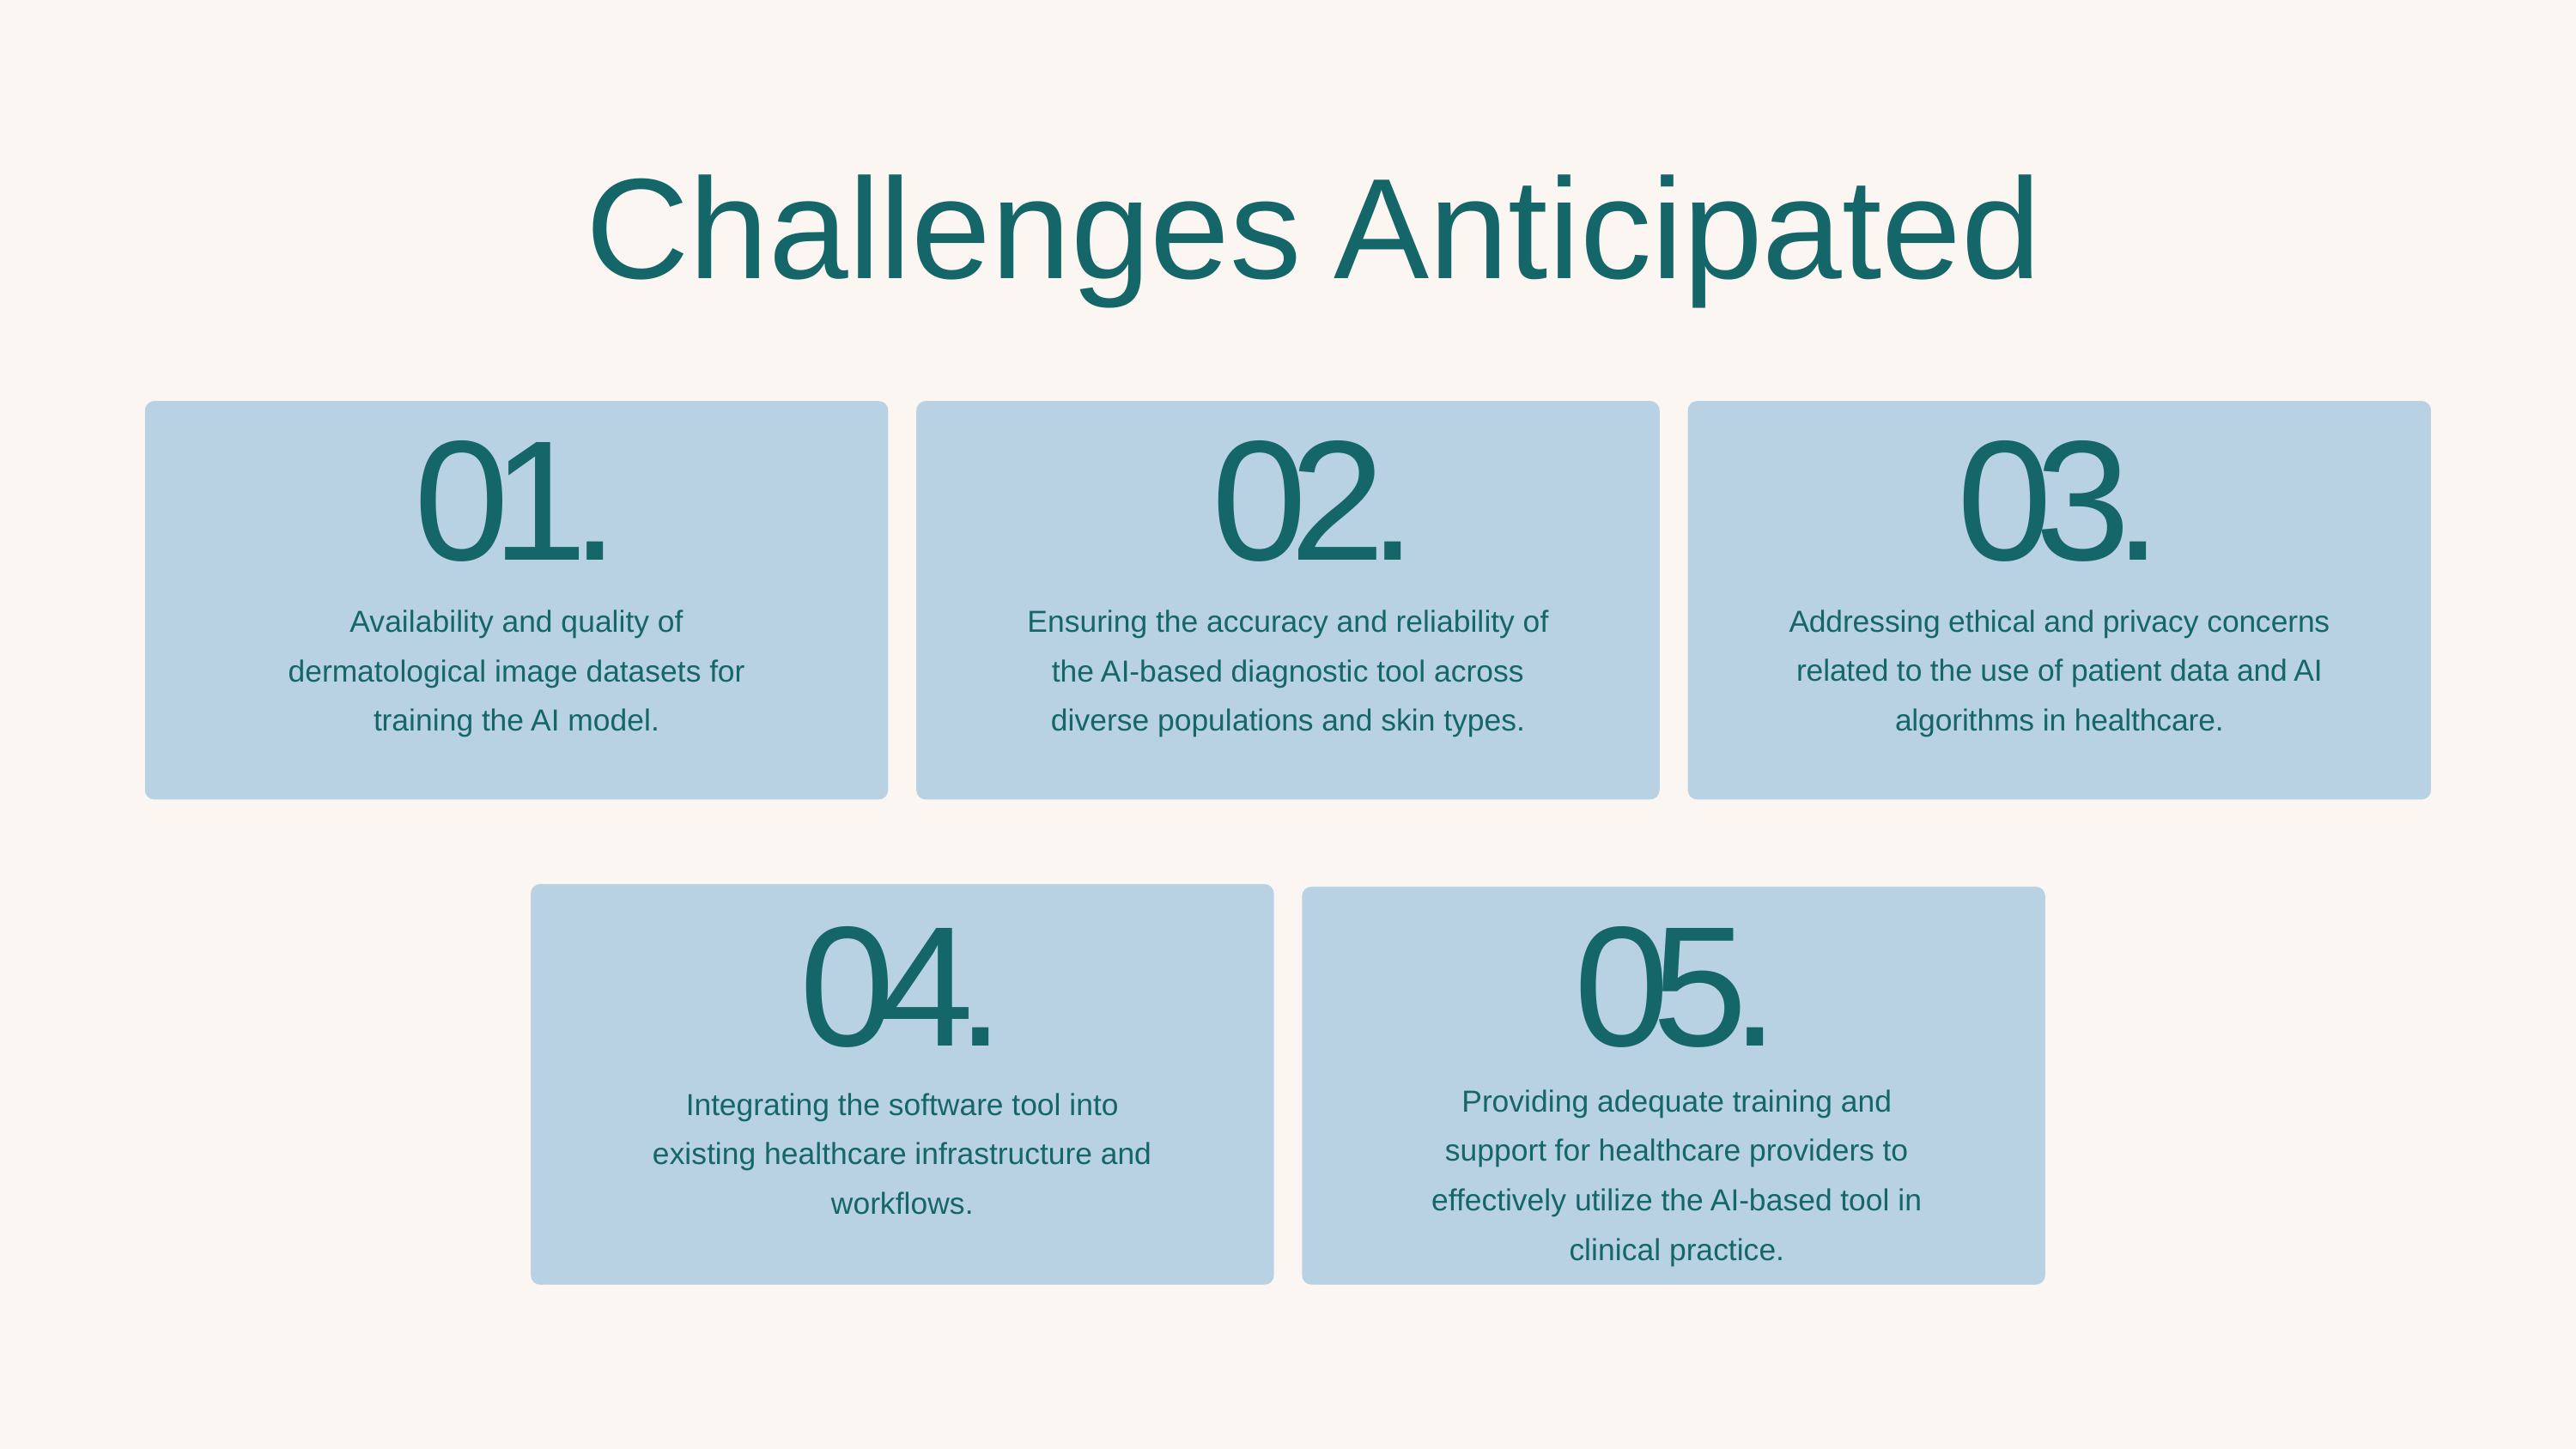

Challenges Anticipated

01.
02.
03.
Availability and quality of dermatological image datasets for training the AI model.

Ensuring the accuracy and reliability of the AI-based diagnostic tool across diverse populations and skin types.

Addressing ethical and privacy concerns related to the use of patient data and AI algorithms in healthcare.

04.
05.
Providing adequate training and support for healthcare providers to effectively utilize the AI-based tool in clinical practice.

Integrating the software tool into existing healthcare infrastructure and workflows.